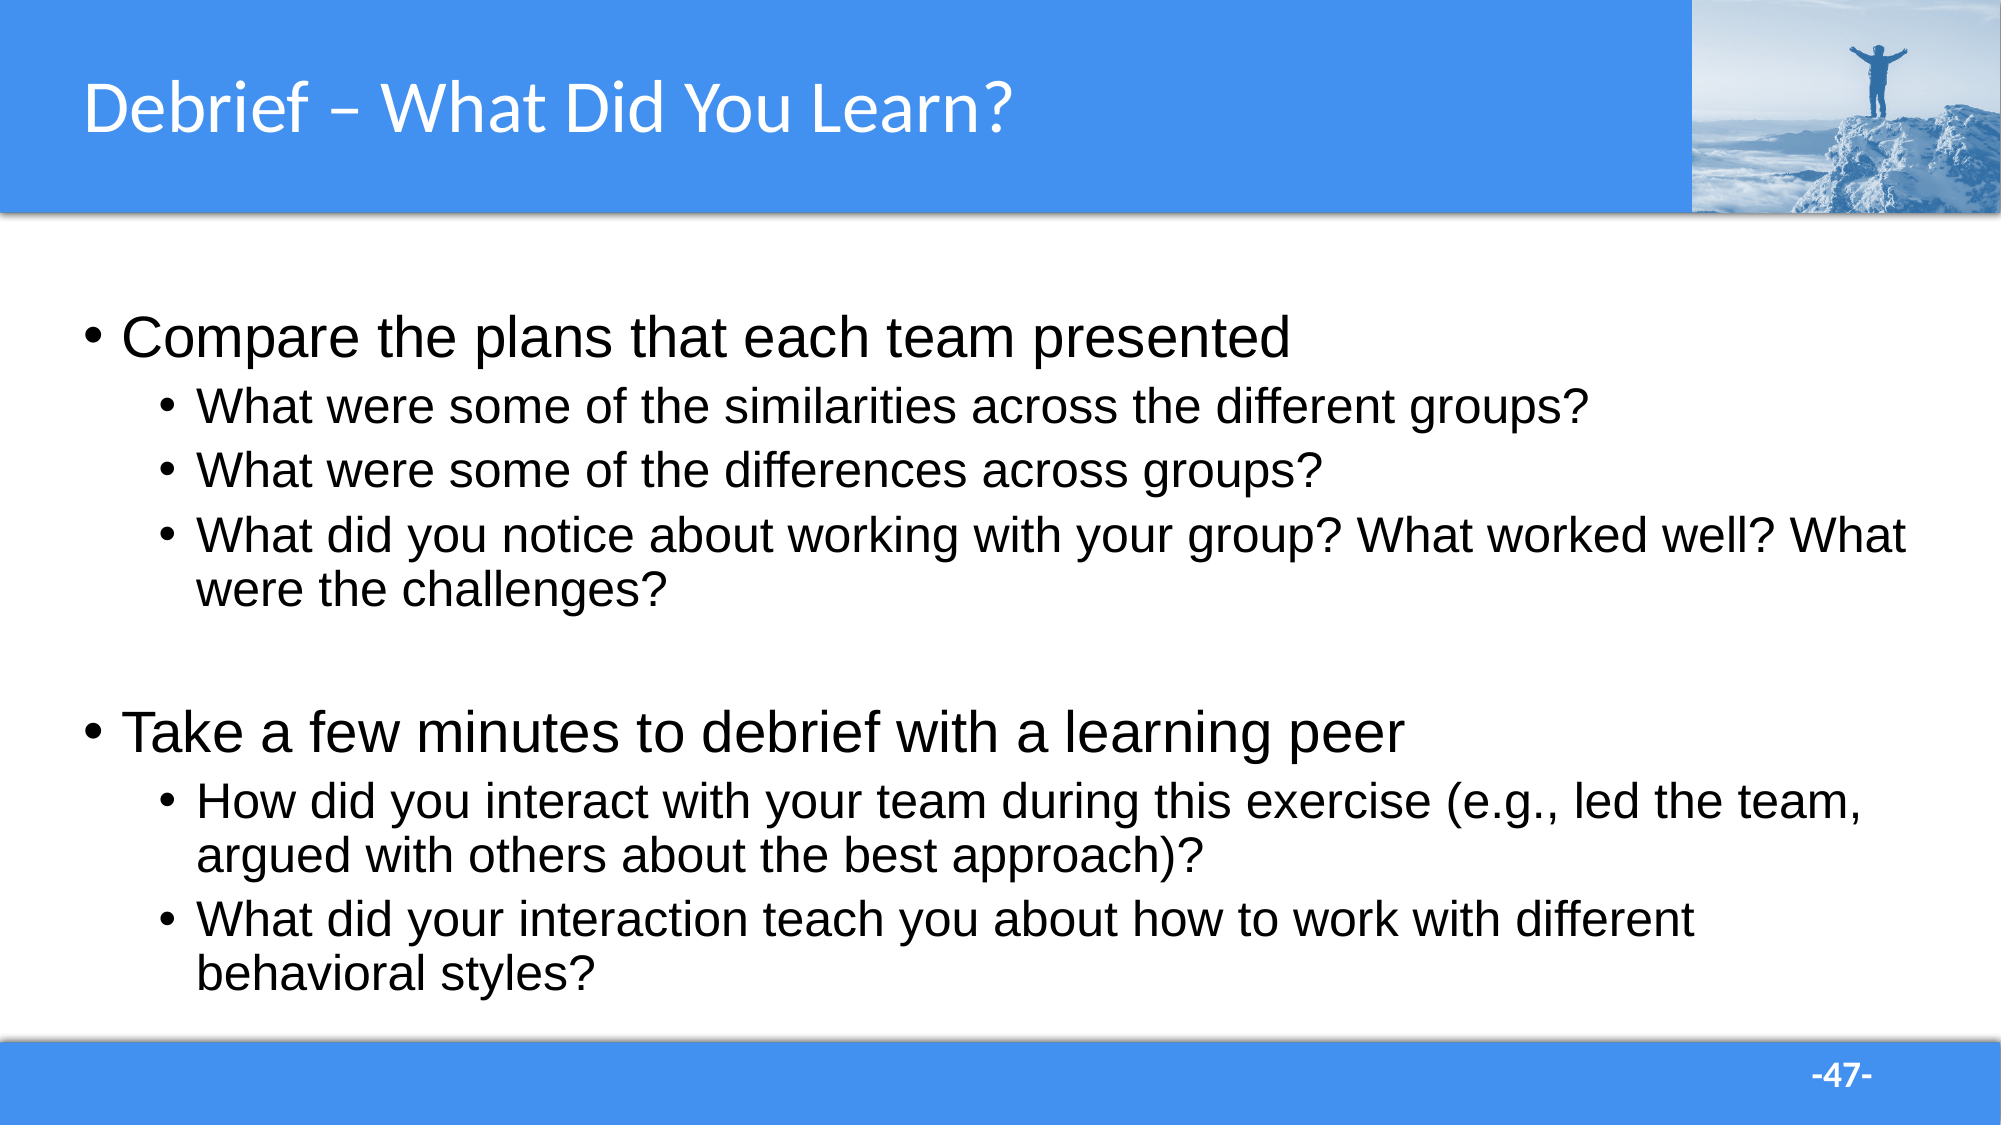

# Debrief – What Did You Learn?
Compare the plans that each team presented
What were some of the similarities across the different groups?
What were some of the differences across groups?
What did you notice about working with your group? What worked well? What were the challenges?

Take a few minutes to debrief with a learning peer
How did you interact with your team during this exercise (e.g., led the team, argued with others about the best approach)?
What did your interaction teach you about how to work with different behavioral styles?